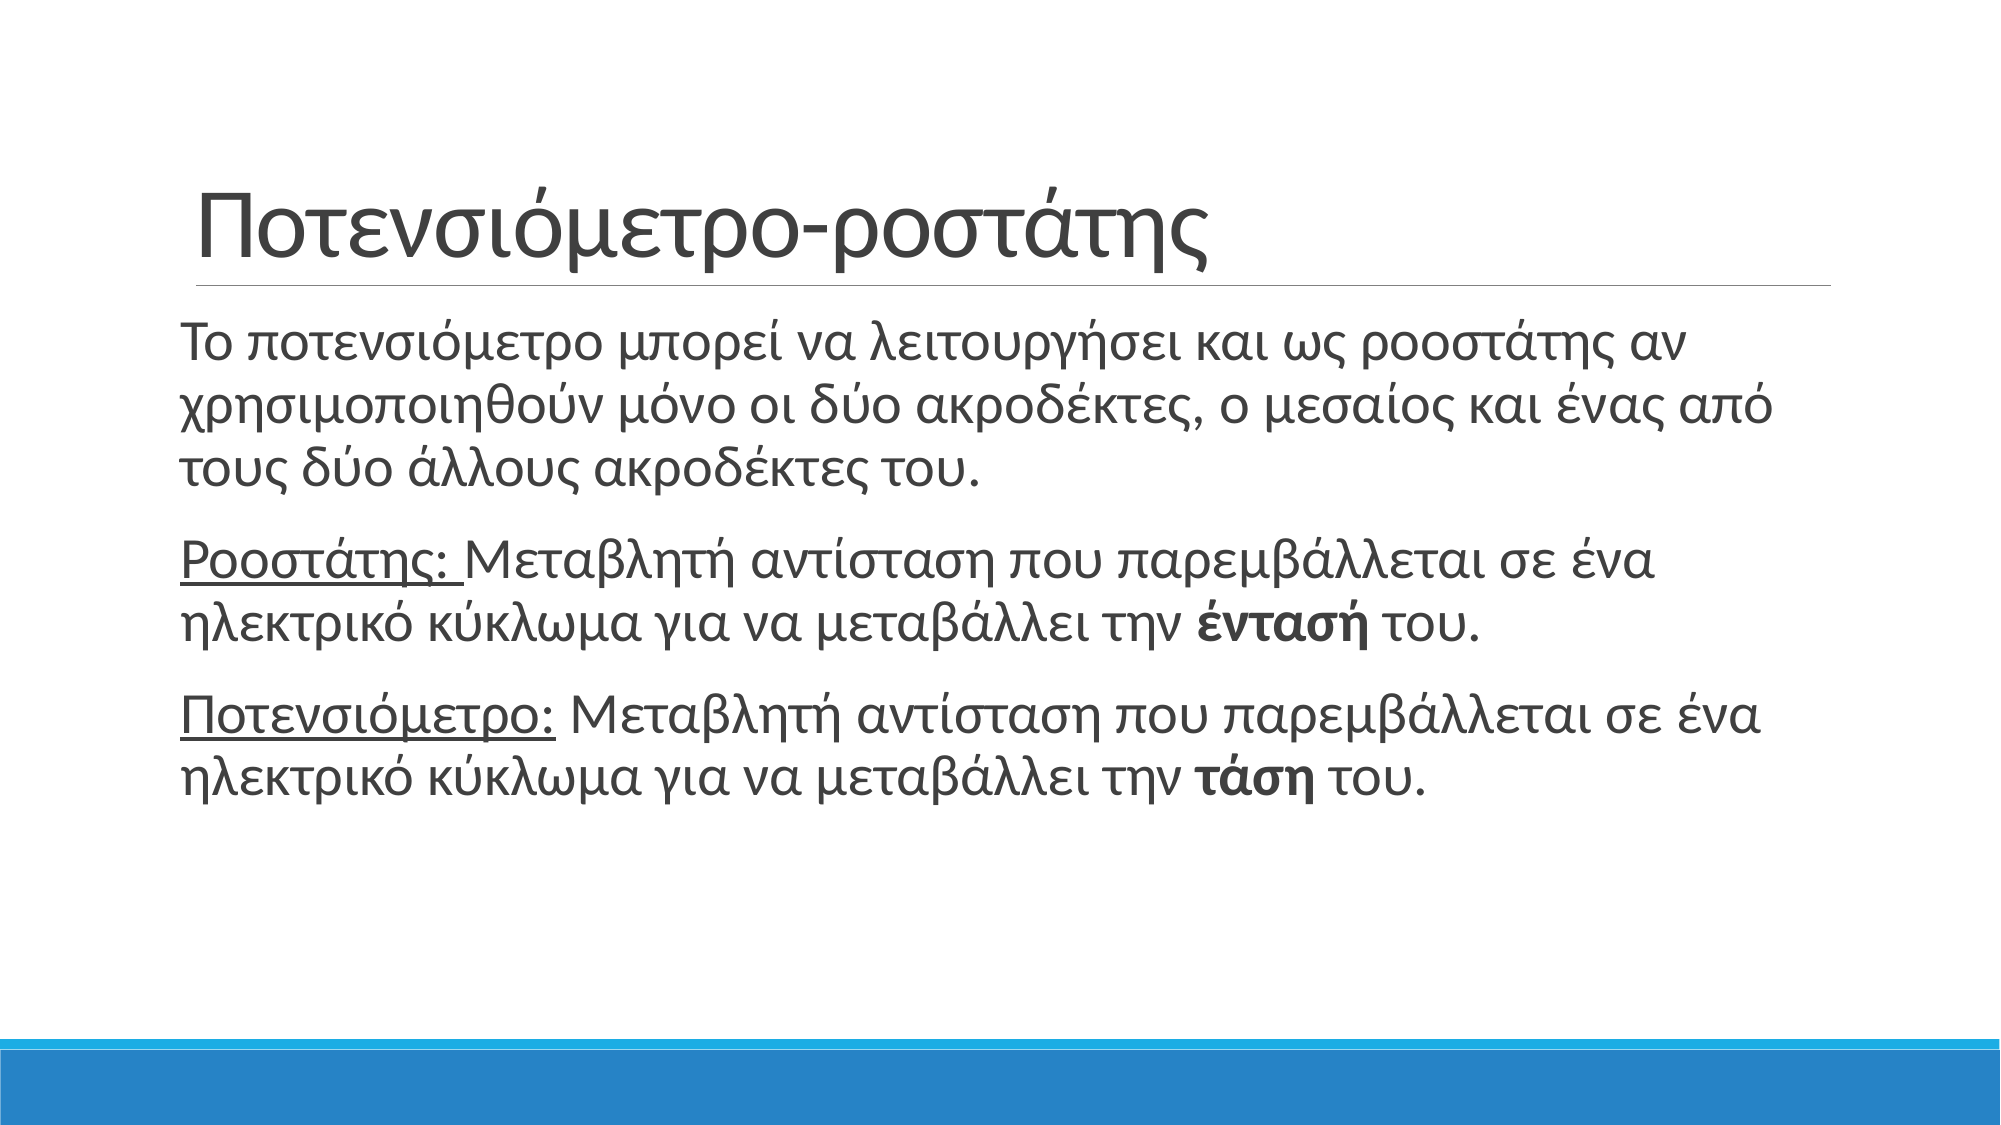

# Ποτενσιόμετρο-ροστάτης
Το ποτενσιόμετρο μπορεί να λειτουργήσει και ως ροοστάτης αν χρησιμοποιηθούν μόνο οι δύο ακροδέκτες, ο μεσαίος και ένας από τους δύο άλλους ακροδέκτες του.
Ροοστάτης: Μεταβλητή αντίσταση που παρεμβάλλεται σε ένα ηλεκτρικό κύκλωμα για να μεταβάλλει την έντασή του.
Ποτενσιόμετρο: Μεταβλητή αντίσταση που παρεμβάλλεται σε ένα ηλεκτρικό κύκλωμα για να μεταβάλλει την τάση του.